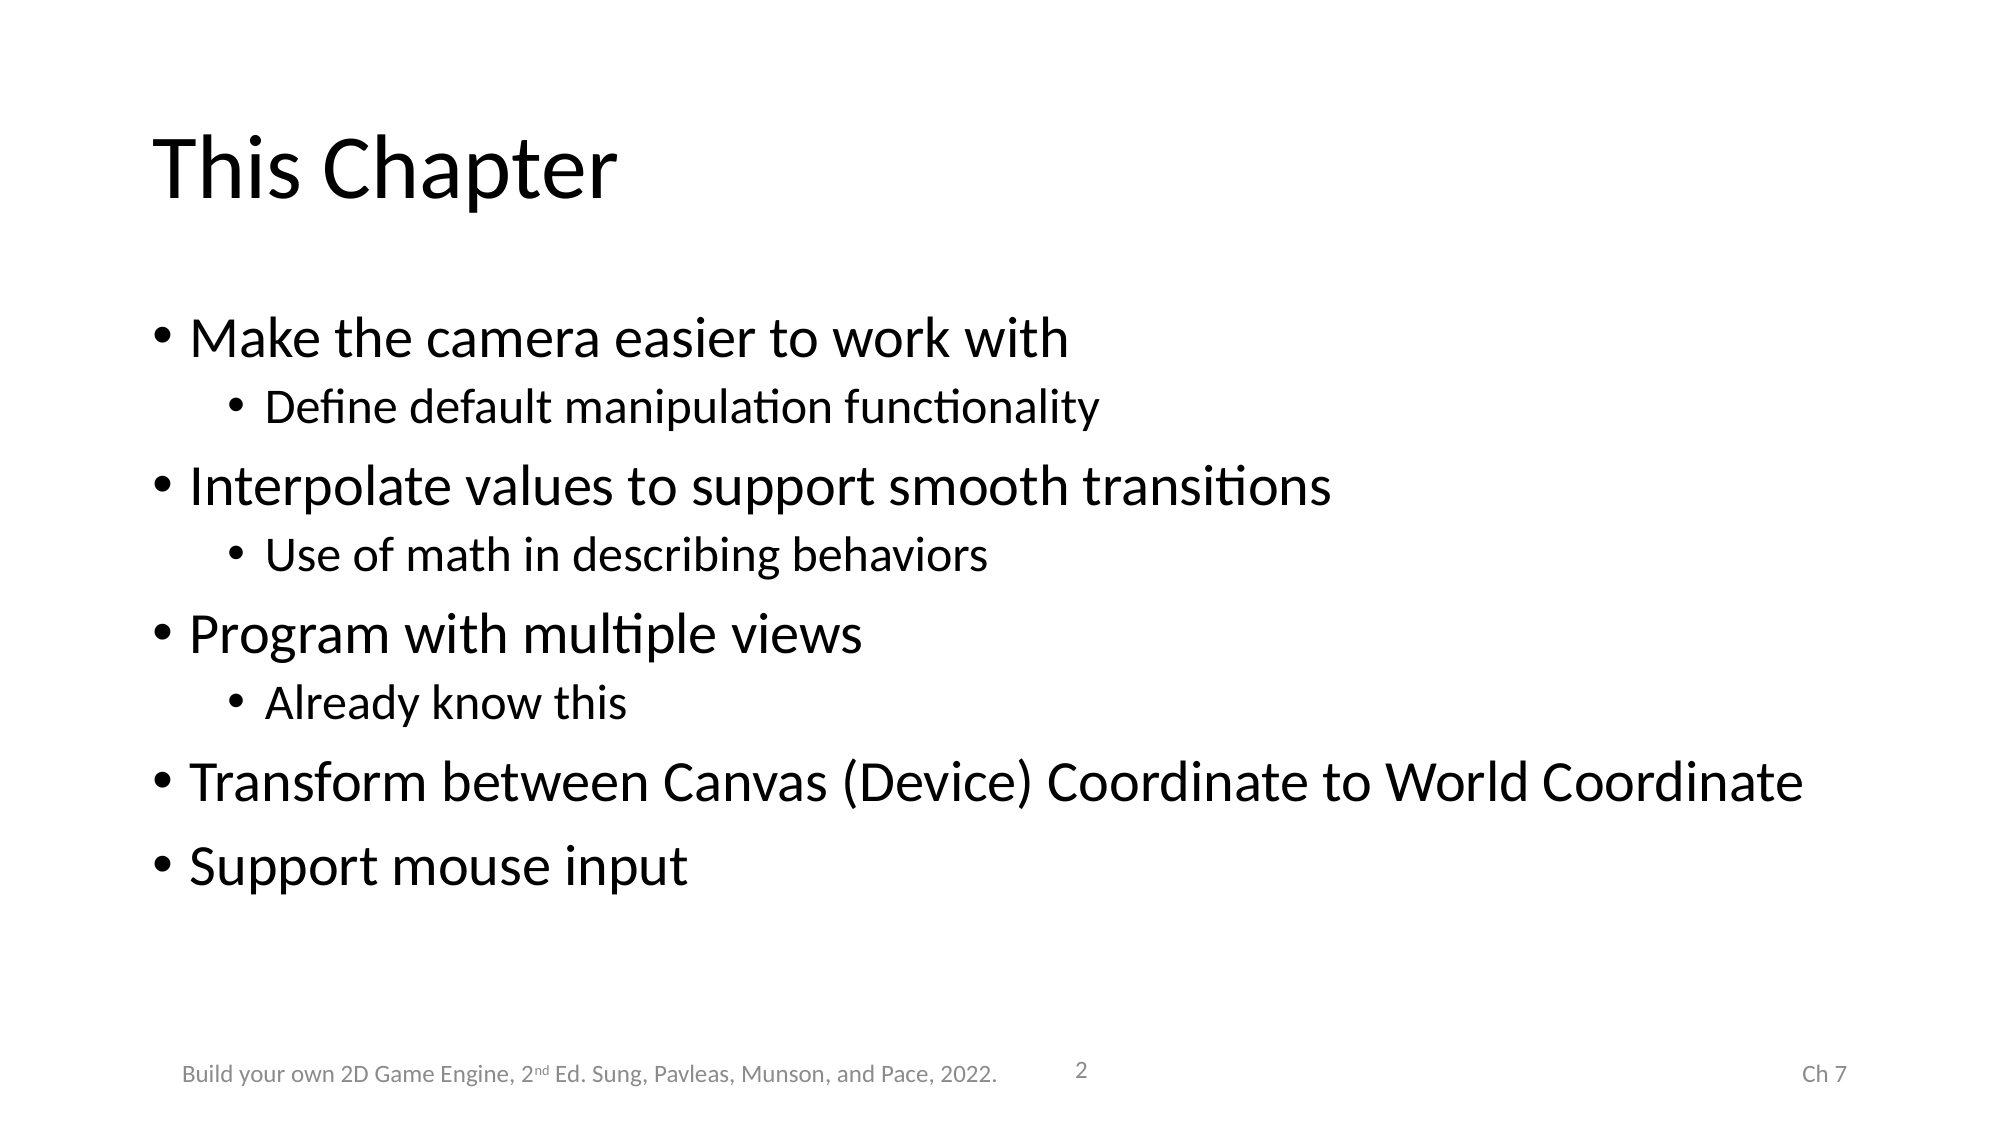

# This Chapter
Make the camera easier to work with
Define default manipulation functionality
Interpolate values to support smooth transitions
Use of math in describing behaviors
Program with multiple views
Already know this
Transform between Canvas (Device) Coordinate to World Coordinate
Support mouse input